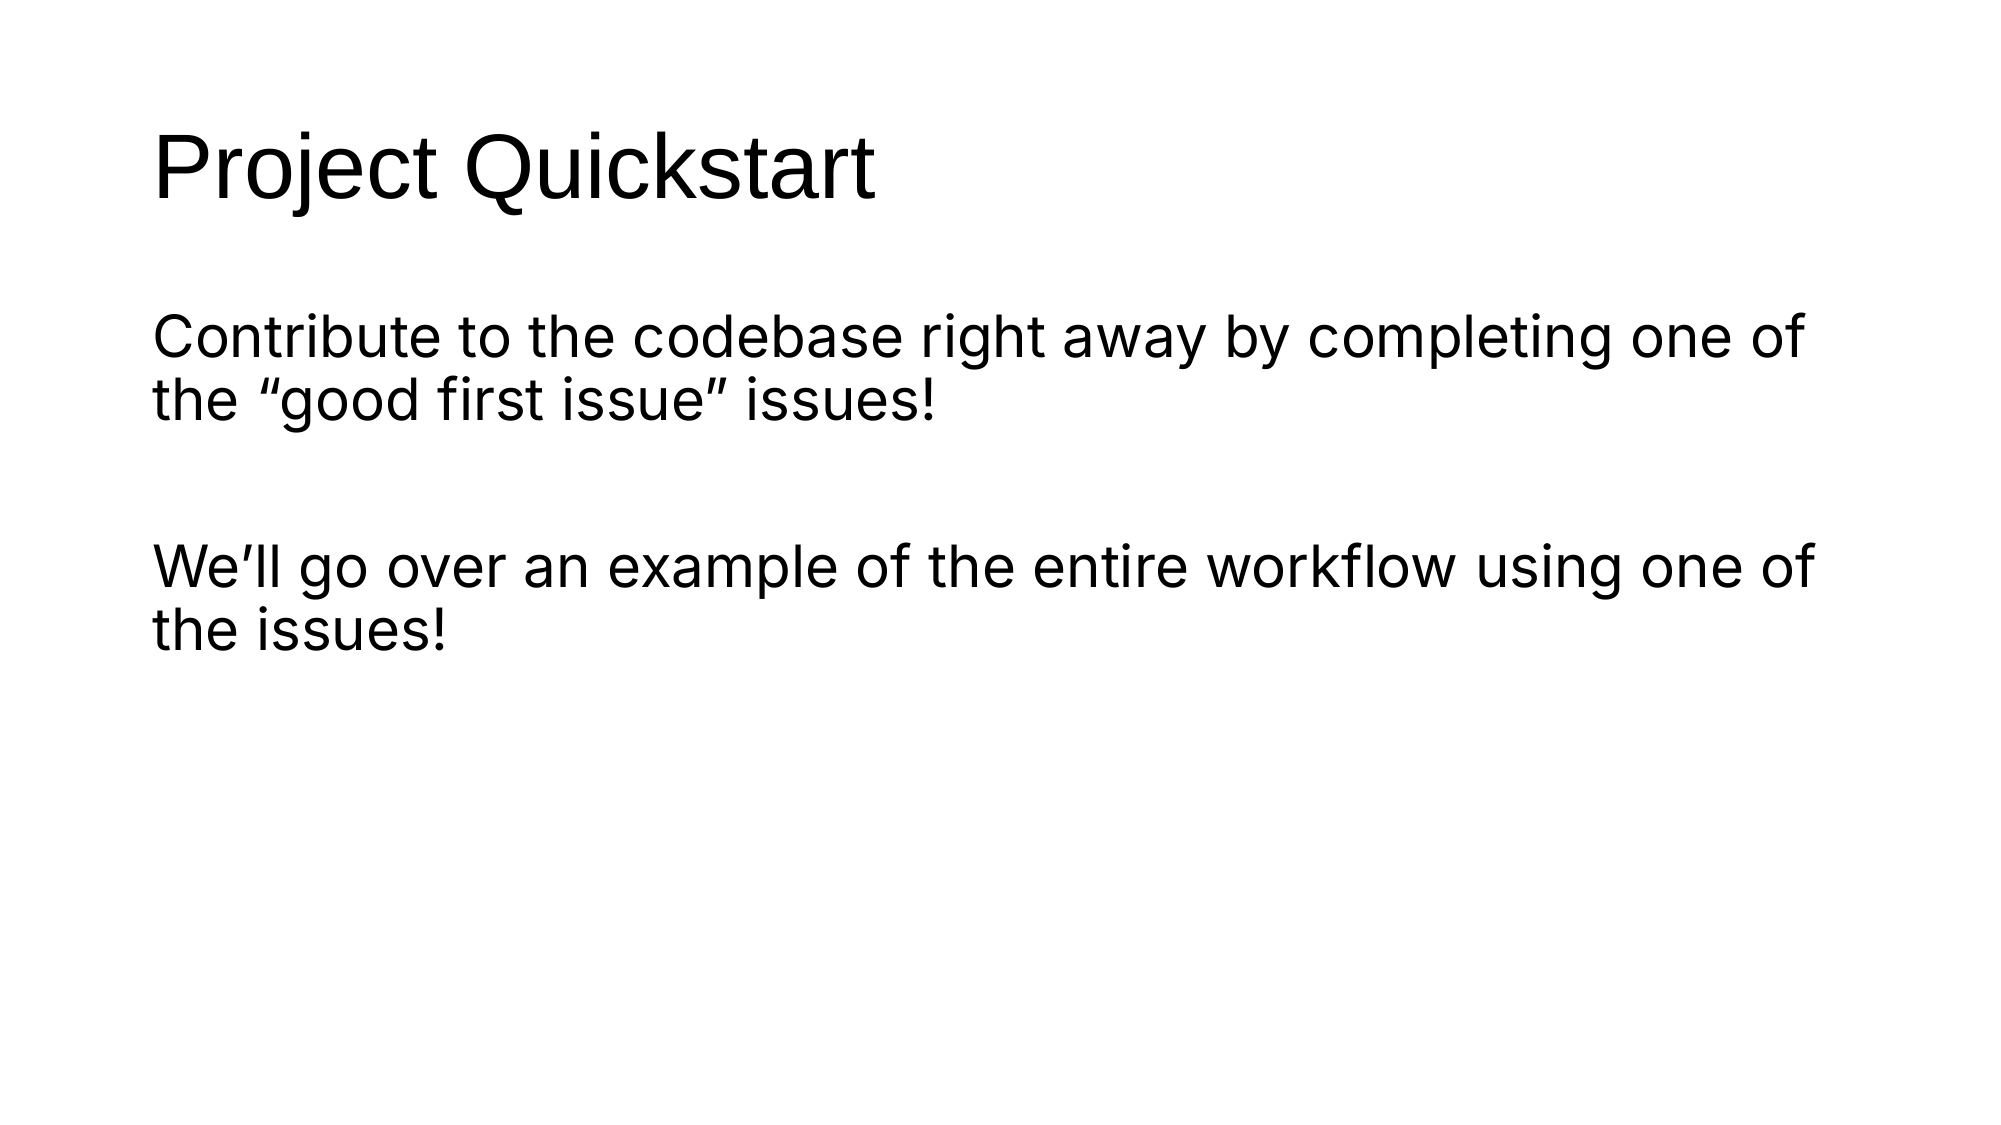

# Project Quickstart
Contribute to the codebase right away by completing one of the “good first issue” issues!

We’ll go over an example of the entire workflow using one of the issues!